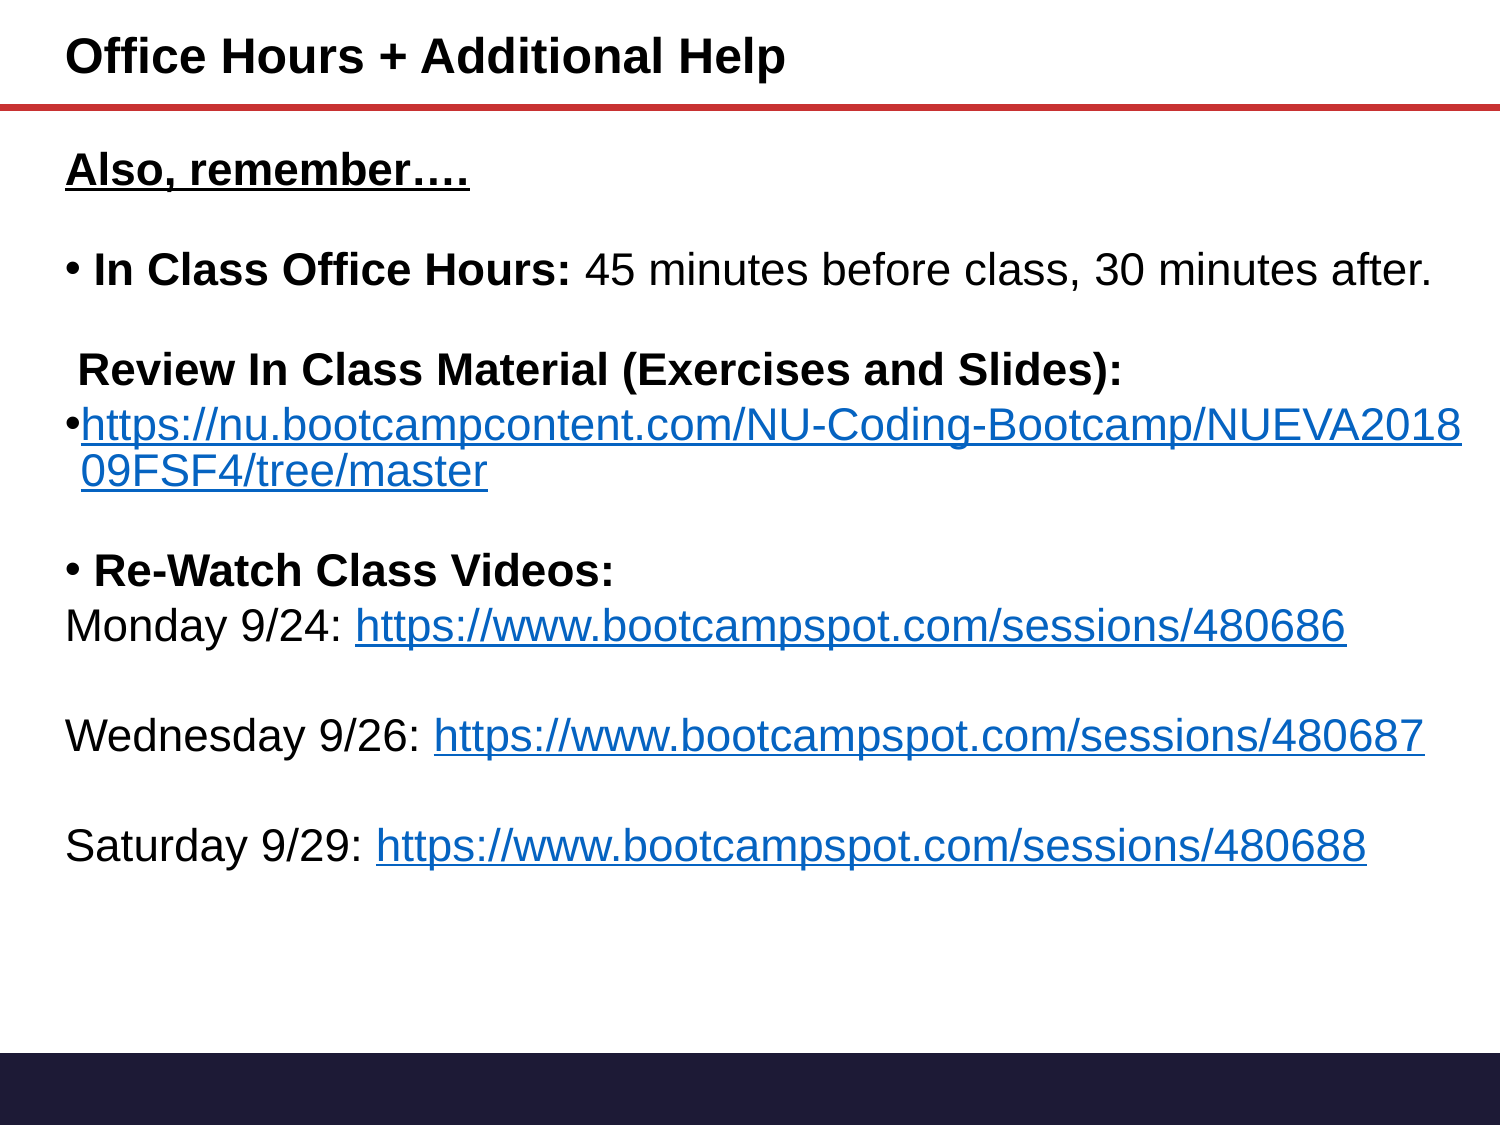

Office Hours + Additional Help
Also, remember….

 In Class Office Hours: 45 minutes before class, 30 minutes after.

 Review In Class Material (Exercises and Slides):
https://nu.bootcampcontent.com/NU-Coding-Bootcamp/NUEVA201809FSF4/tree/master

 Re-Watch Class Videos:
Monday 9/24: https://www.bootcampspot.com/sessions/480686

Wednesday 9/26: https://www.bootcampspot.com/sessions/480687

Saturday 9/29: https://www.bootcampspot.com/sessions/480688